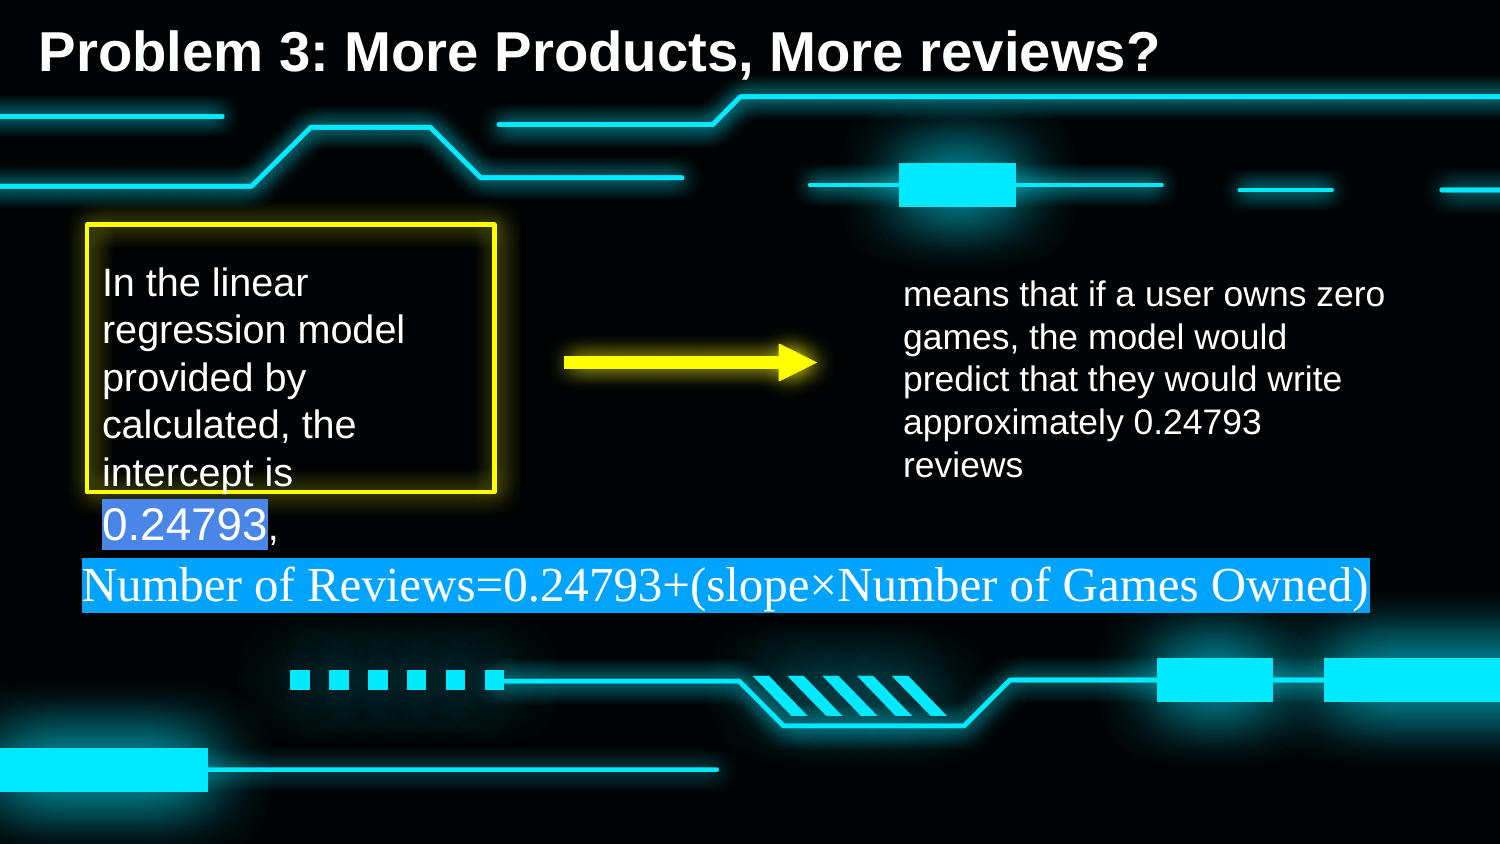

Problem 3: More Products, More reviews?

In the linear regression model provided by calculated, the intercept is 0.24793,
means that if a user owns zero games, the model would predict that they would write approximately 0.24793 reviews

Number of Reviews=0.24793+(slope×Number of Games Owned)